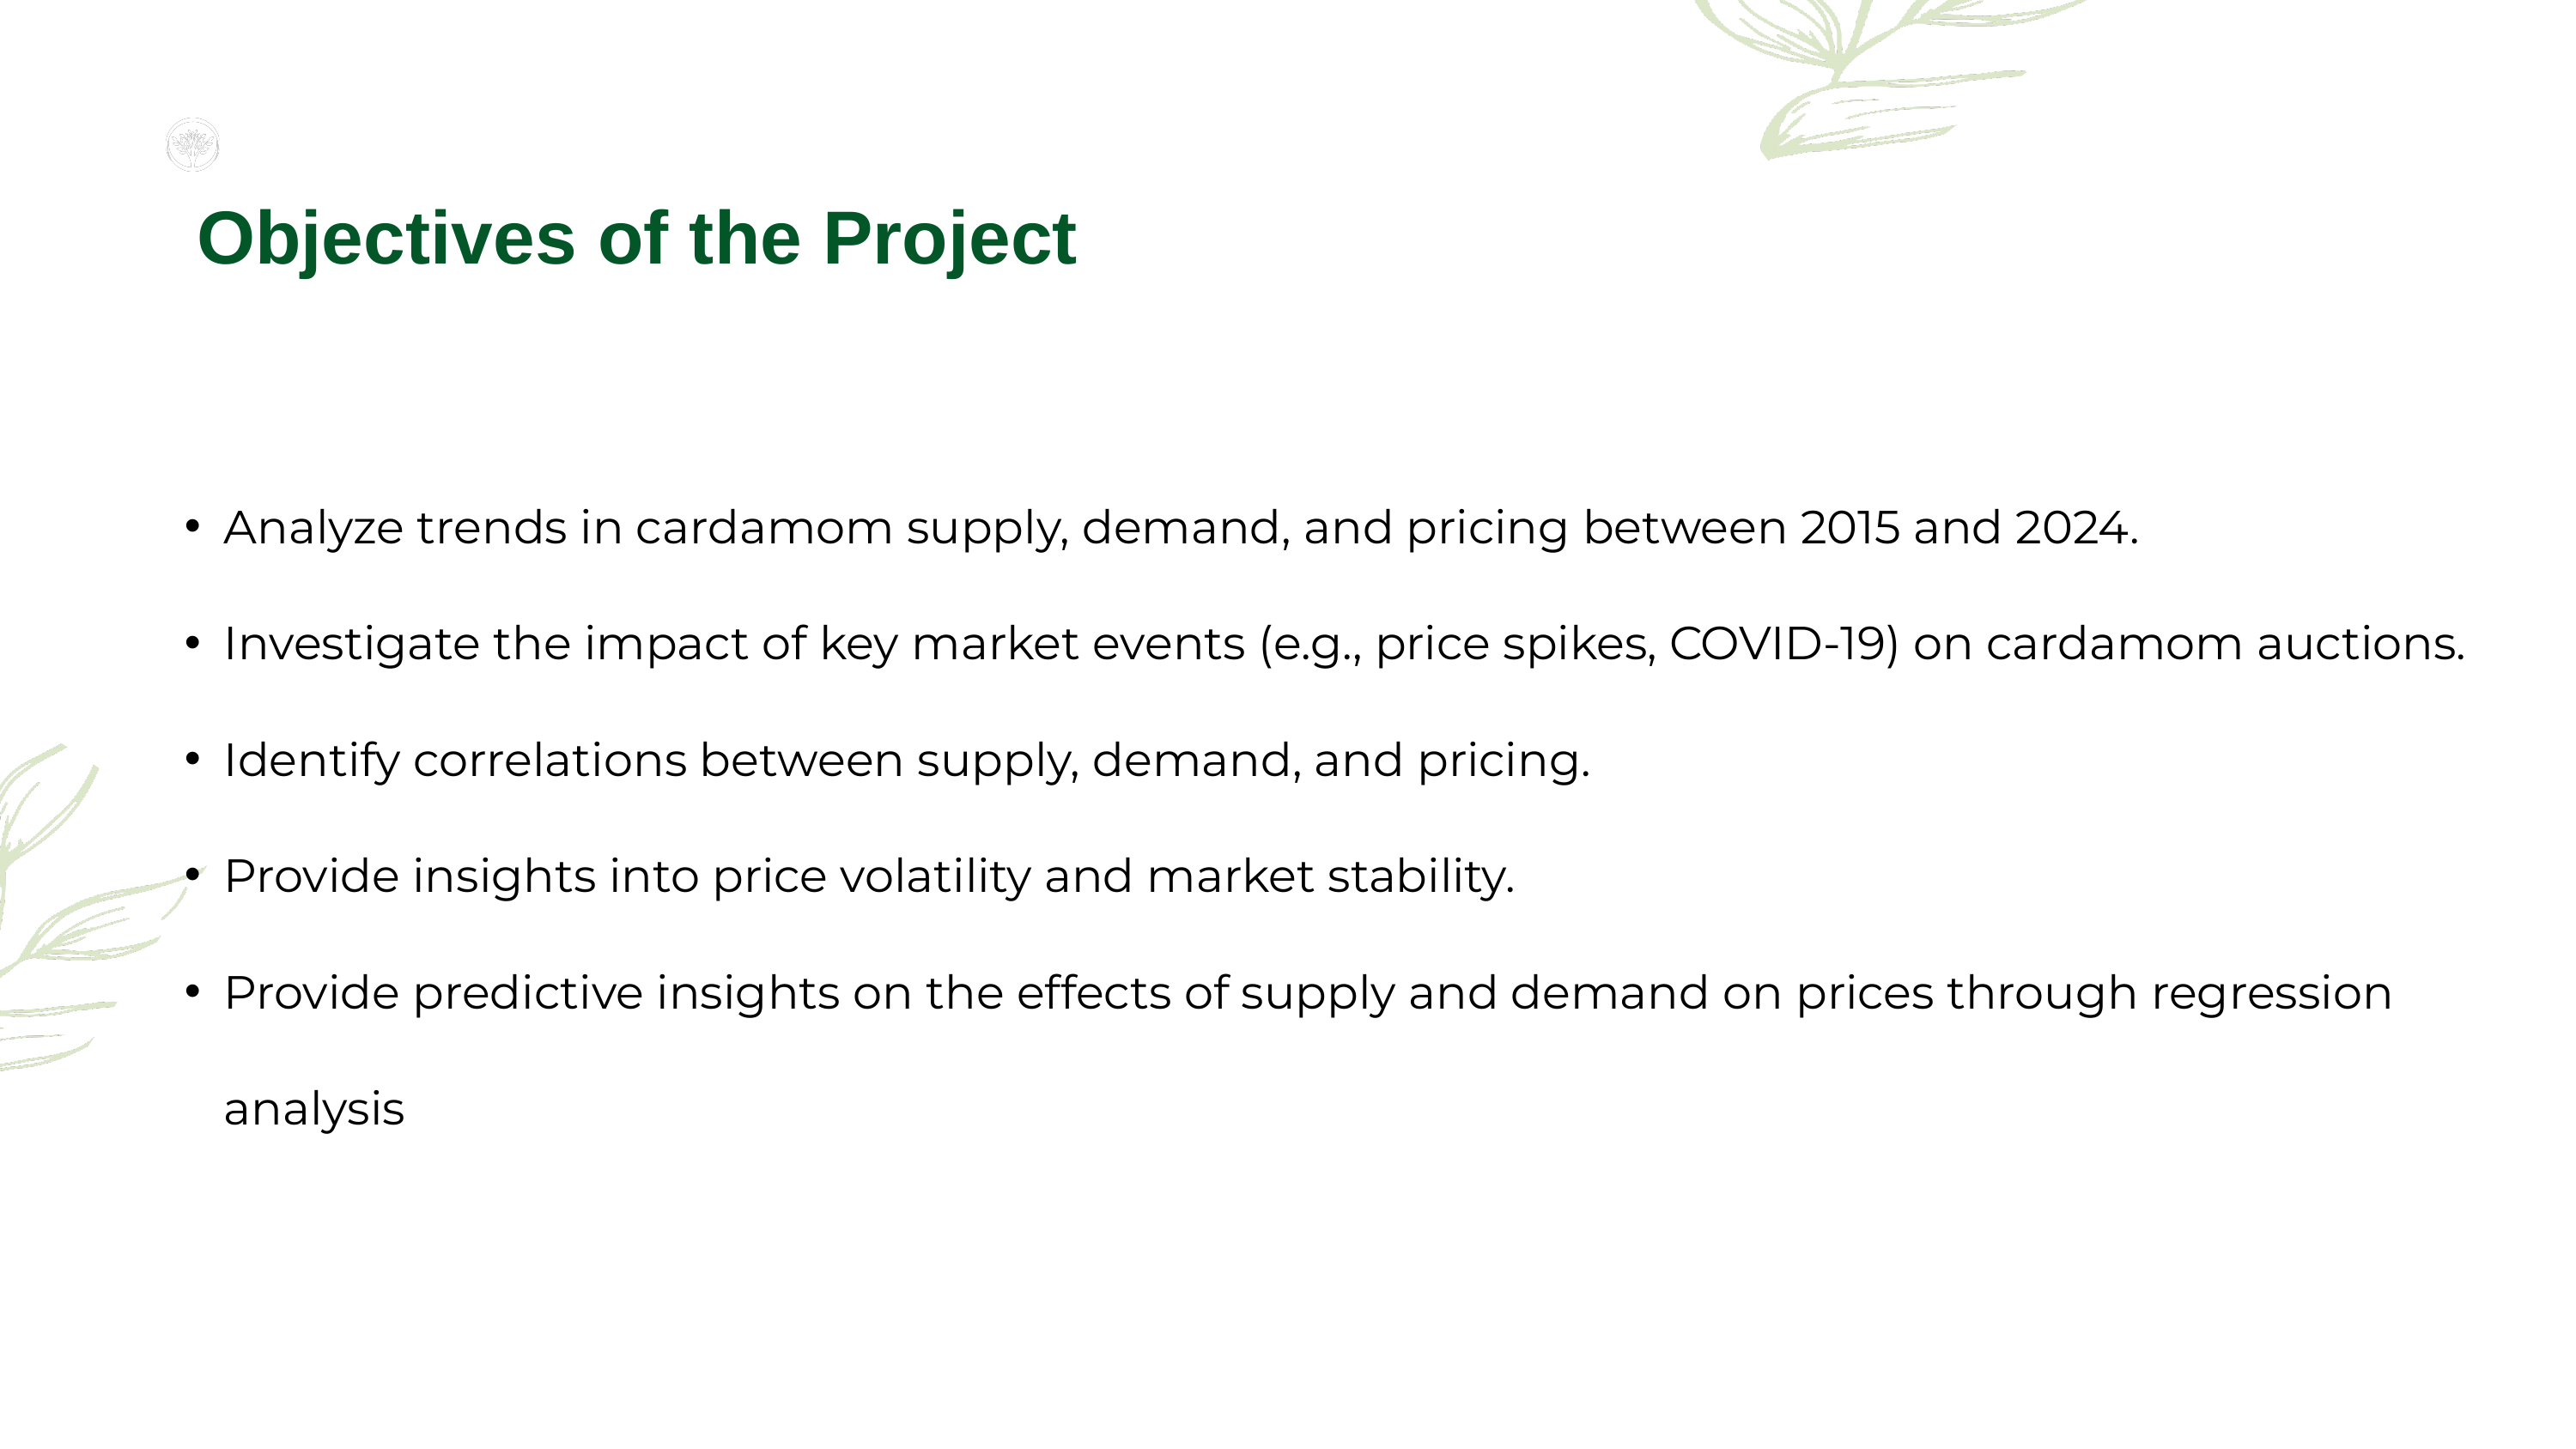

Borcelle
Objectives of the Project

Analyze trends in cardamom supply, demand, and pricing between 2015 and 2024.
Investigate the impact of key market events (e.g., price spikes, COVID-19) on cardamom auctions.
Identify correlations between supply, demand, and pricing.
Provide insights into price volatility and market stability.
Provide predictive insights on the effects of supply and demand on prices through regression analysis

Organic Food
Presentations are tools that can be used as lectures.